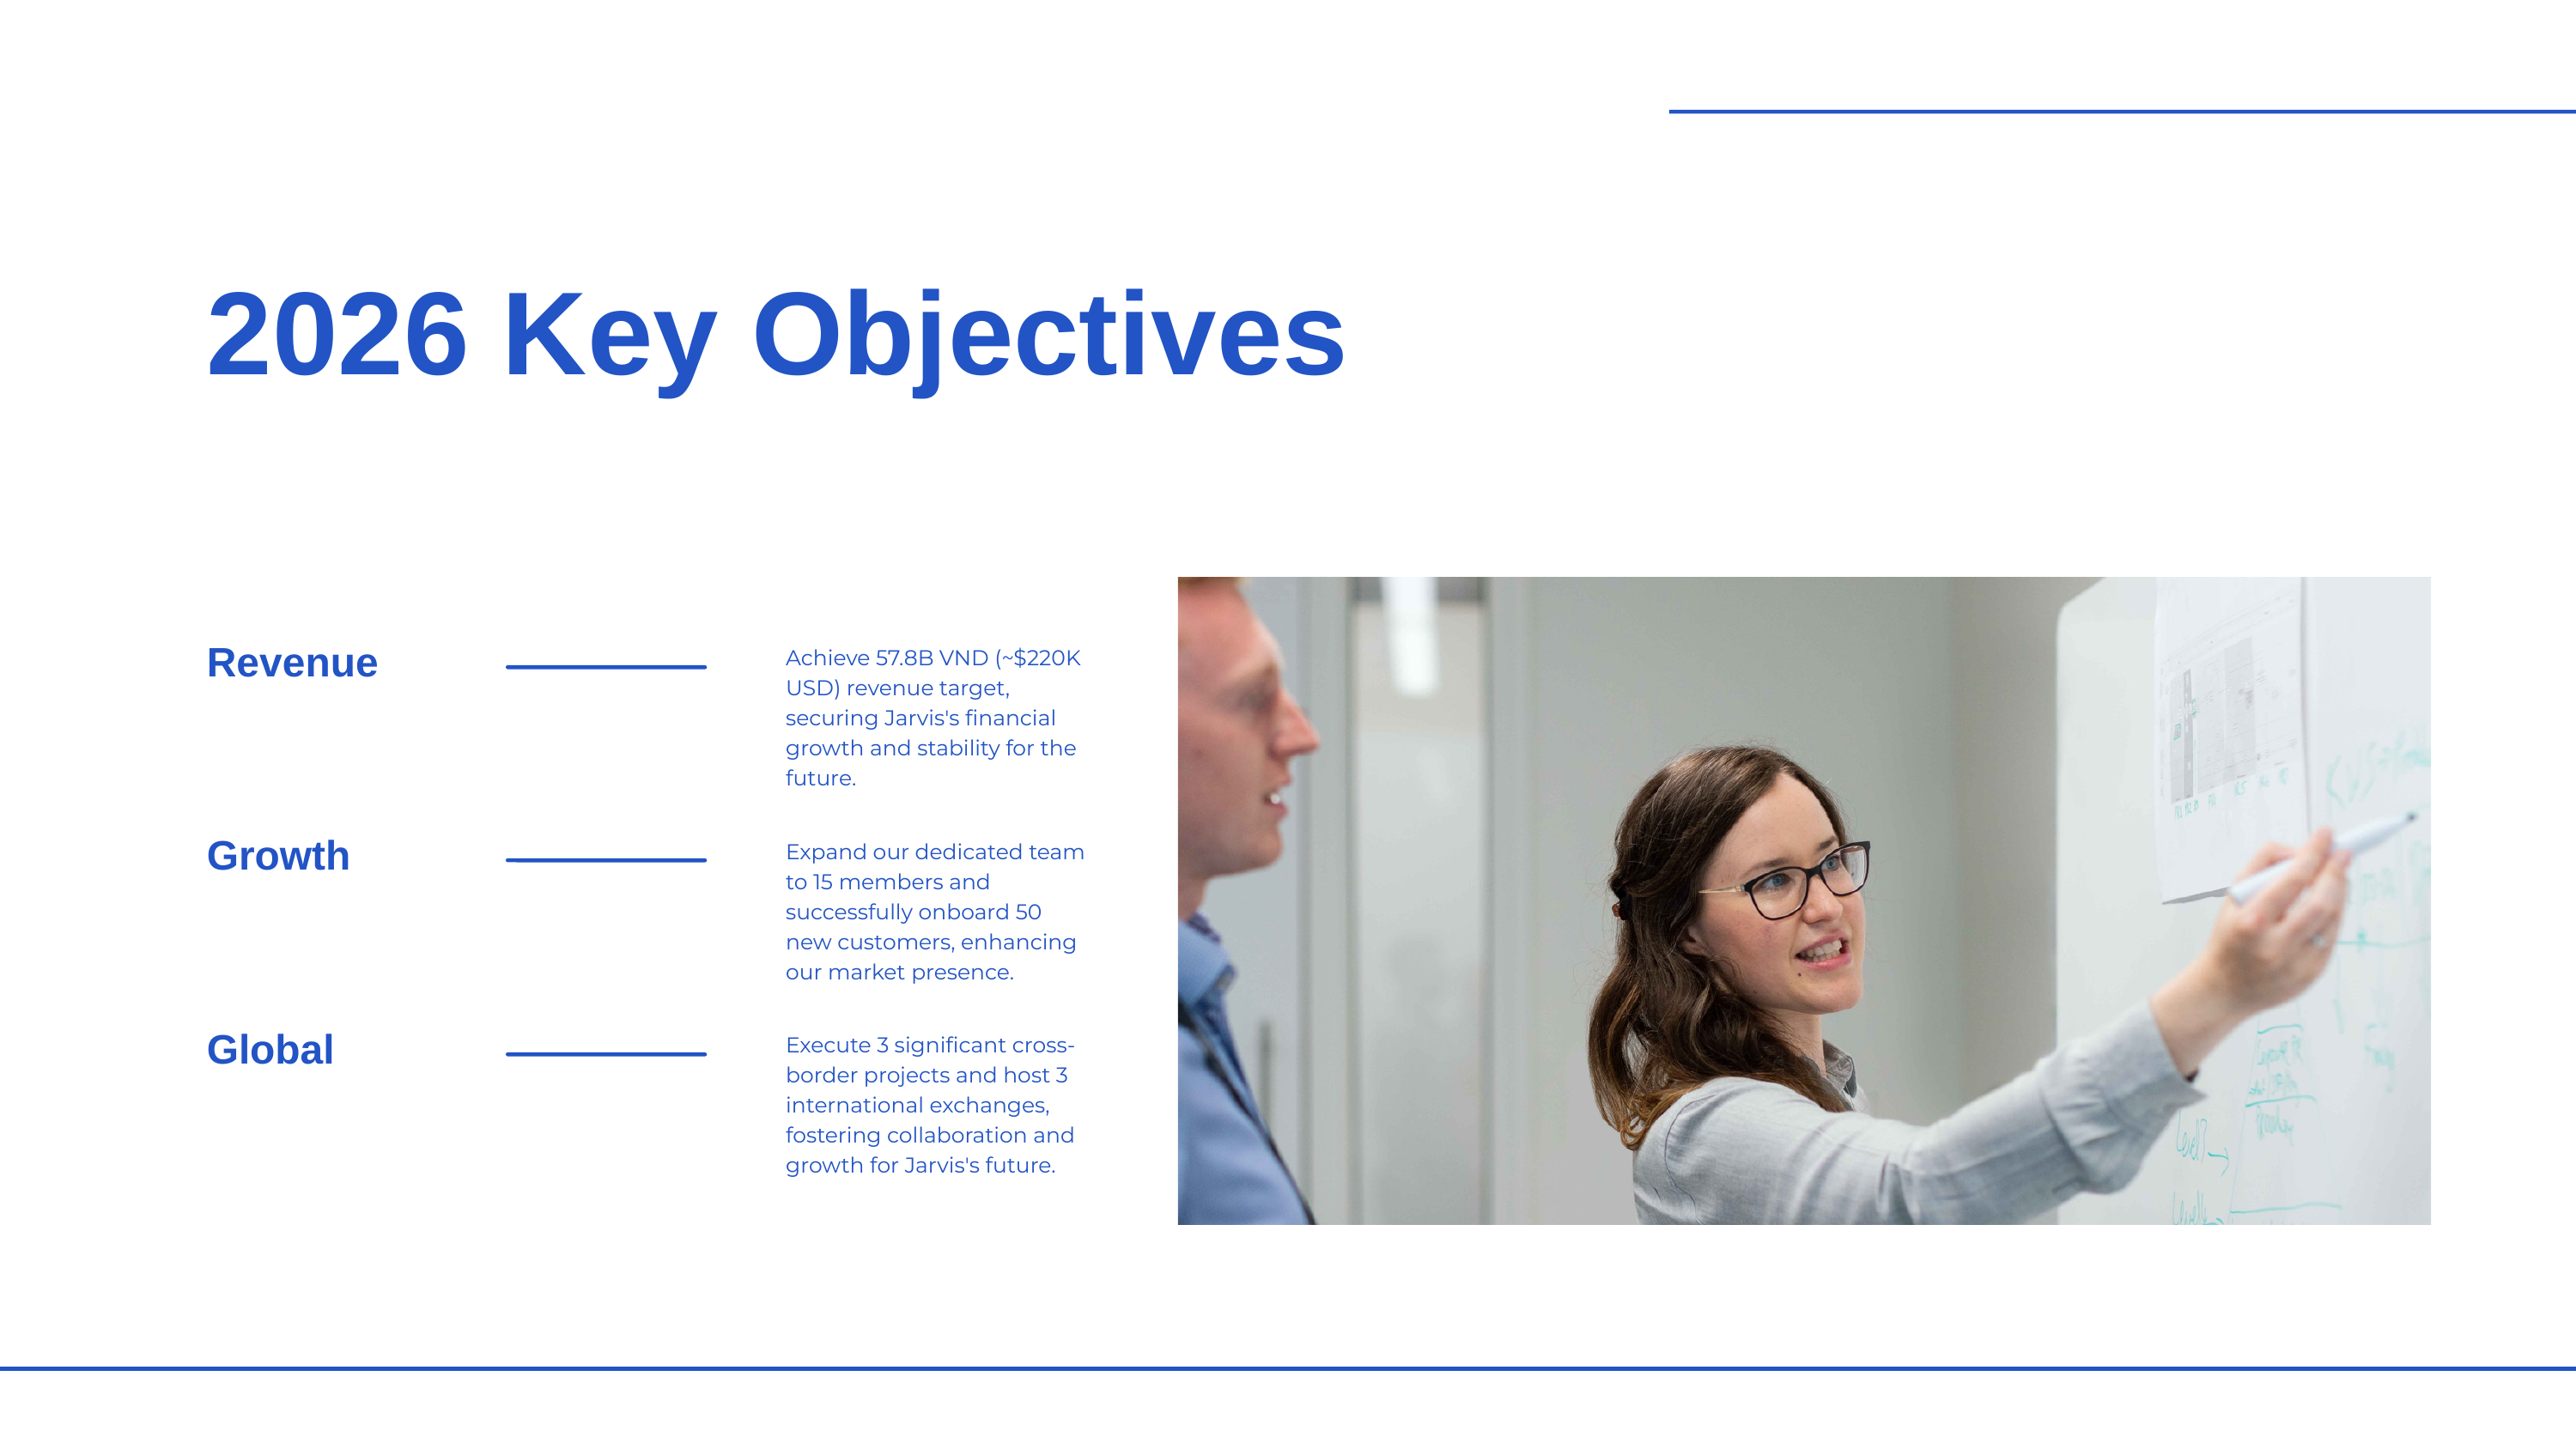

2026 Key Objectives

Revenue
Achieve 57.8B VND (~$220K USD) revenue target, securing Jarvis's financial growth and stability for the future.

Growth
Expand our dedicated team to 15 members and successfully onboard 50 new customers, enhancing our market presence.

Global
Execute 3 significant cross-border projects and host 3 international exchanges, fostering collaboration and growth for Jarvis's future.